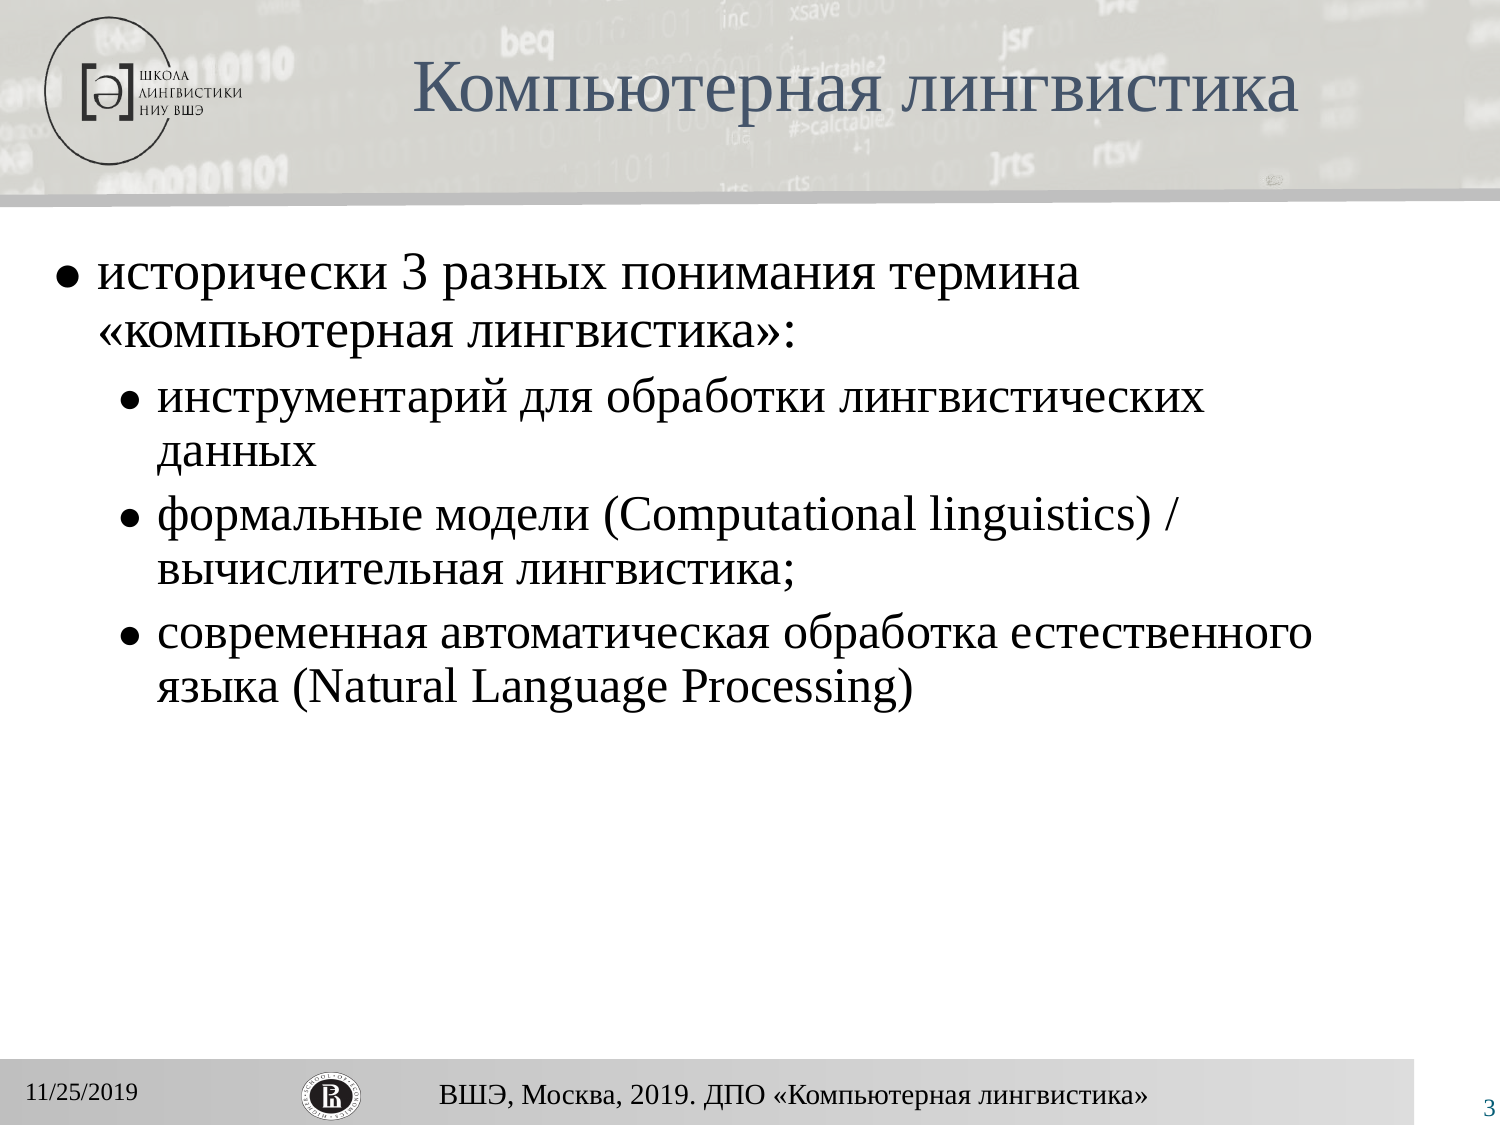

# Компьютерная лингвистика
исторически 3 разных понимания термина «компьютерная лингвистика»:
инструментарий для обработки лингвистических данных
формальные модели (Computational linguistics) / вычислительная лингвистика;
современная автоматическая обработка естественного языка (Natural Language Processing)
11/25/2019
3